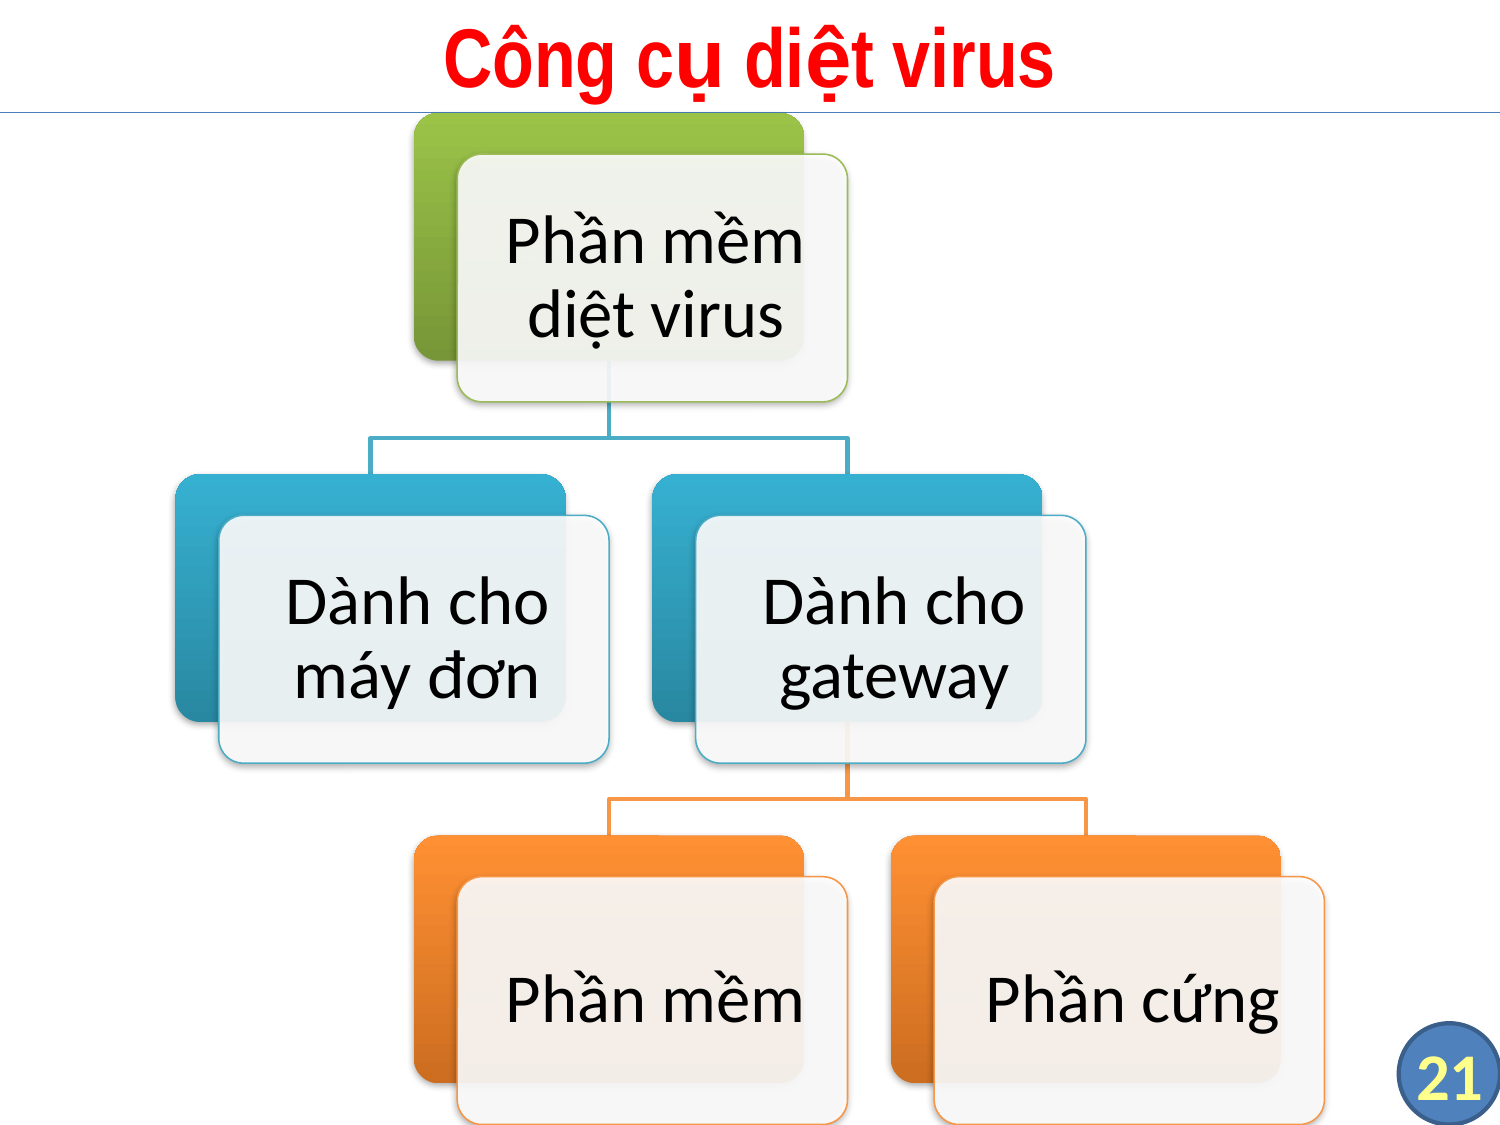

# Công cụ diệt virus
Phần mềm diệt virus
Dành cho máy đơn
Dành cho gateway
Phần mềm
Phần cứng
21